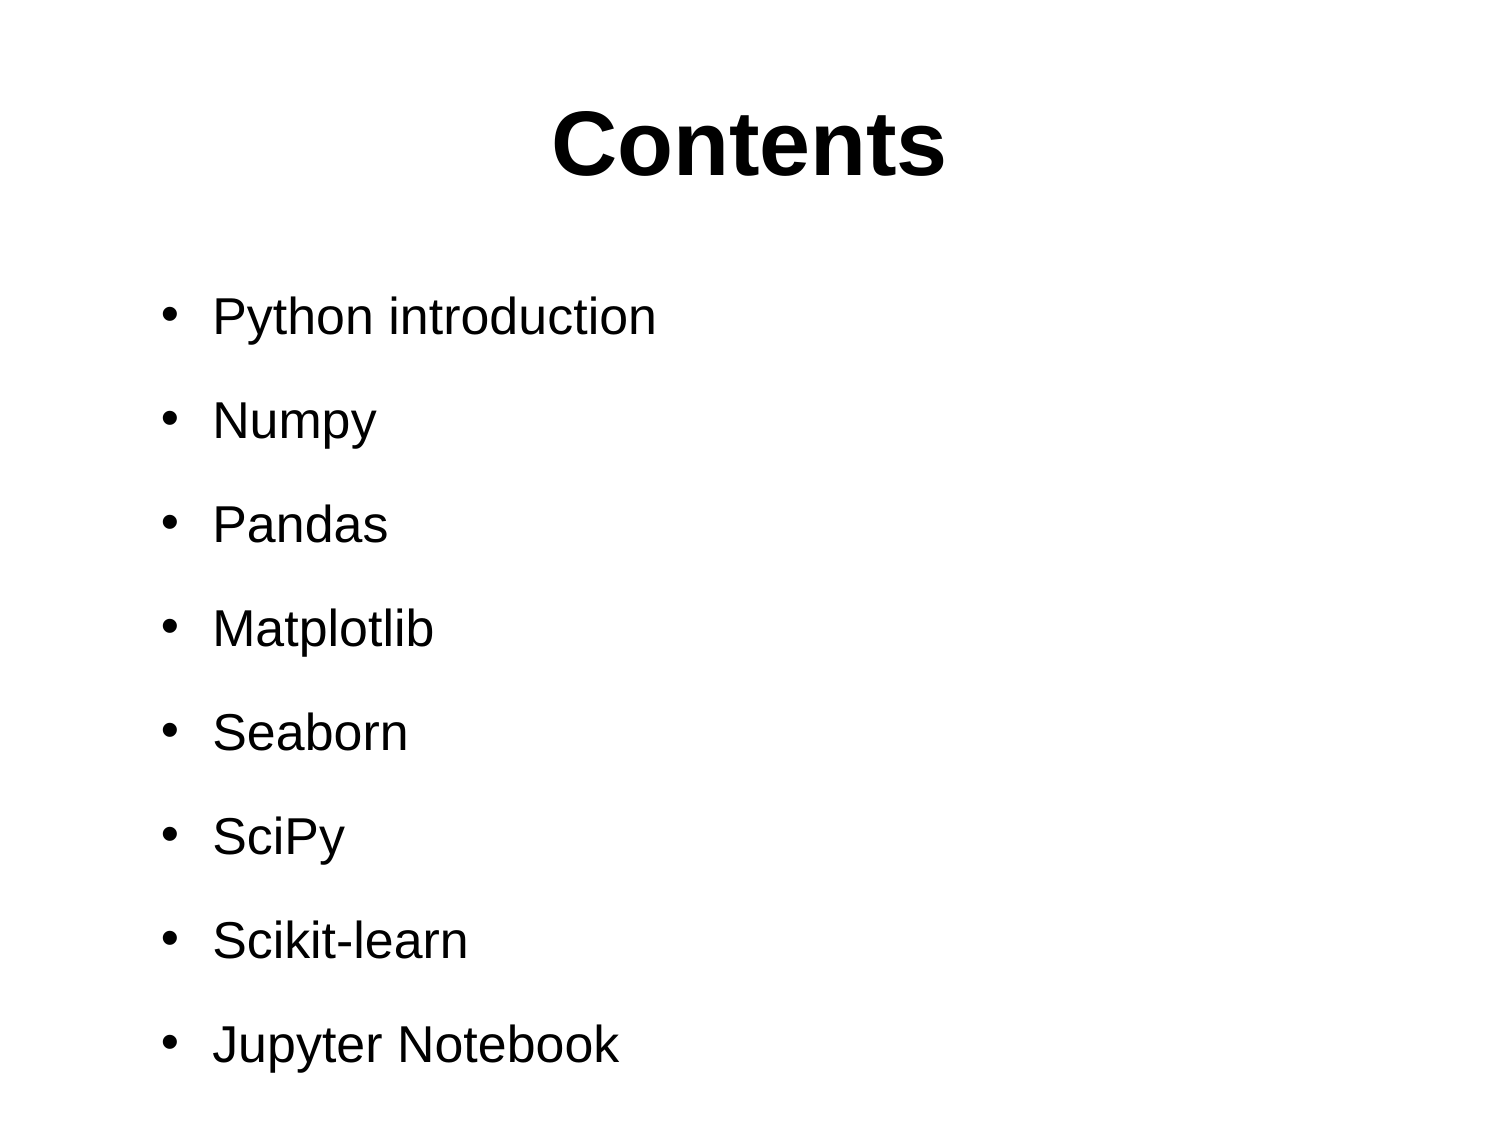

# Contents
Python introduction
Numpy
Pandas
Matplotlib
Seaborn
SciPy
Scikit-learn
Jupyter Notebook